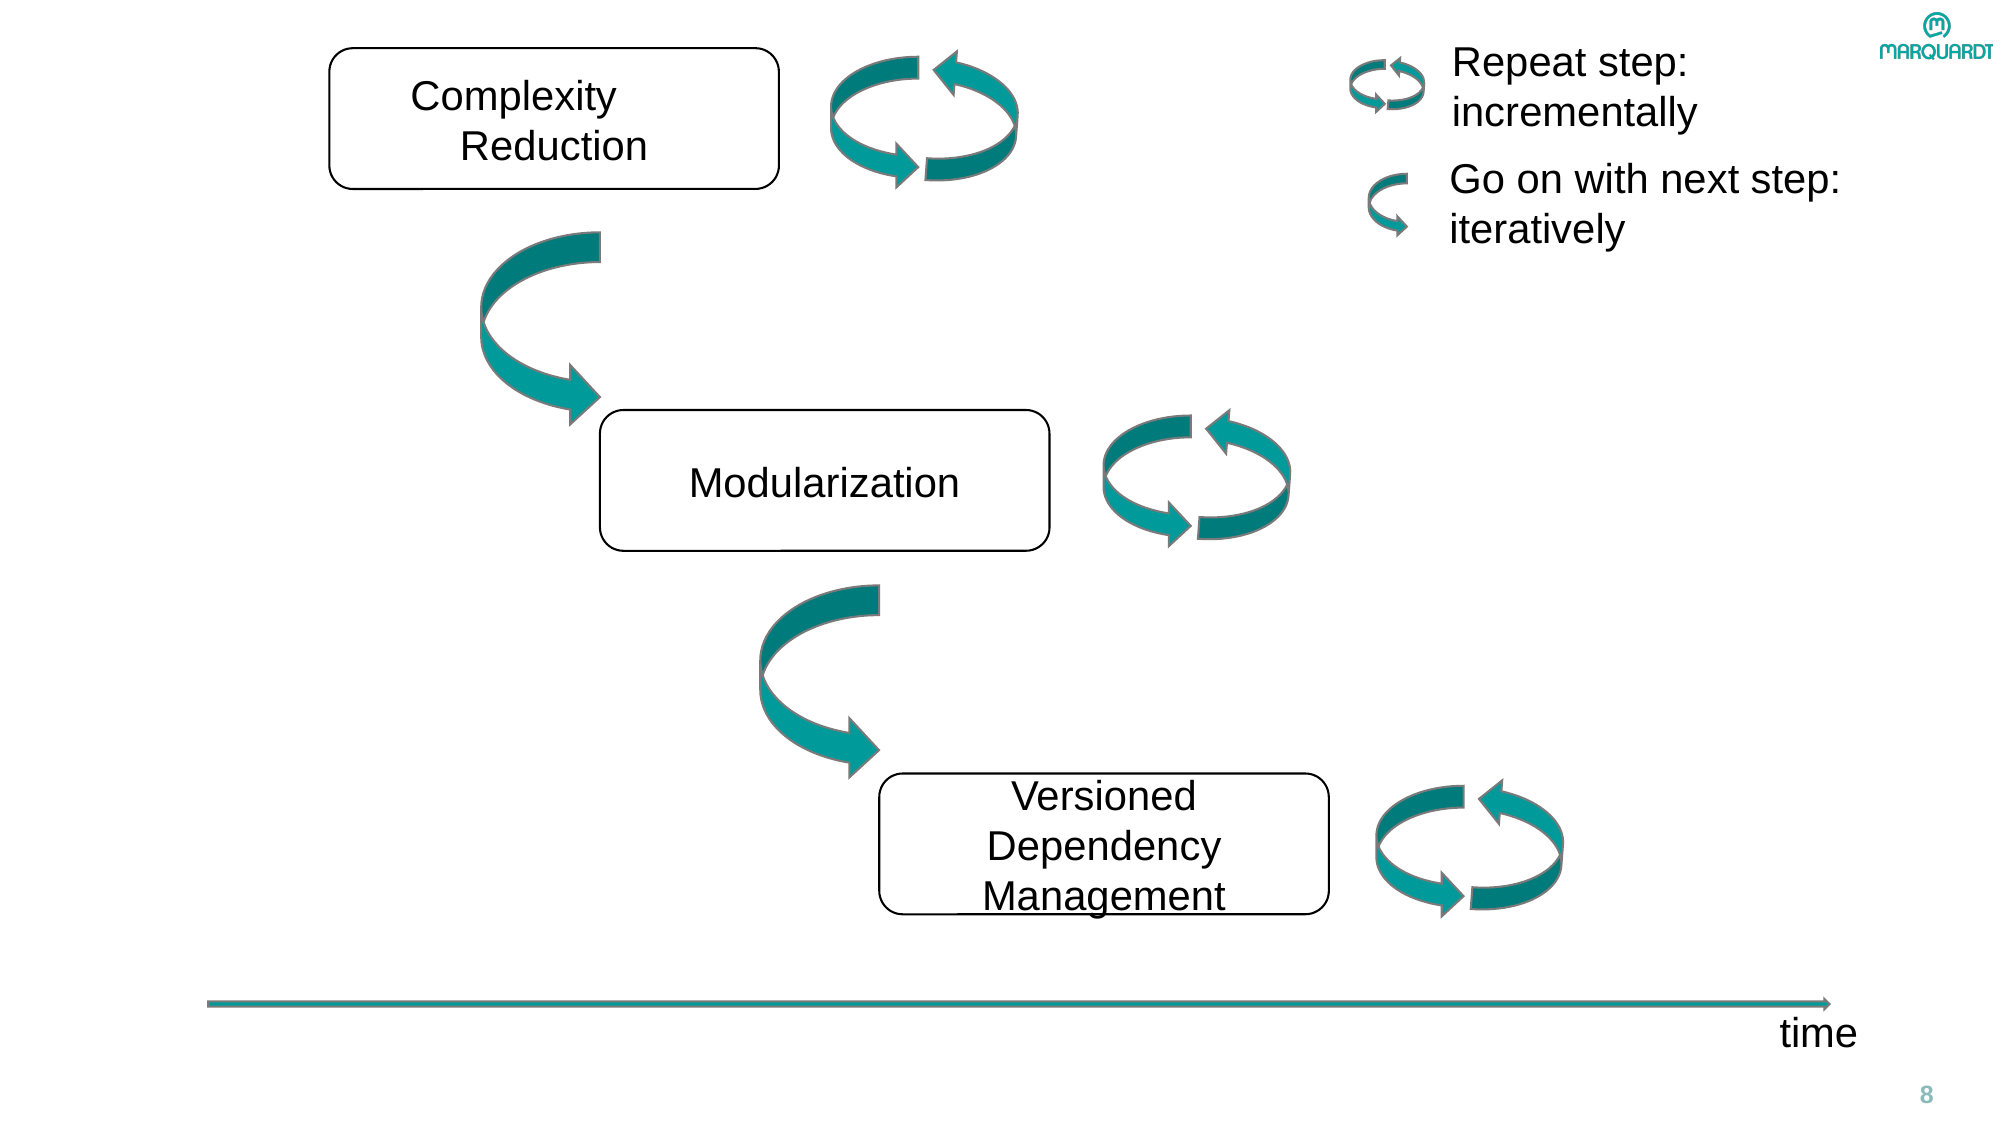

Repeat step:
incrementally

time
Complexity        Reduction
Go on with next step:
iteratively

Modularization

Versioned Dependency Management

8